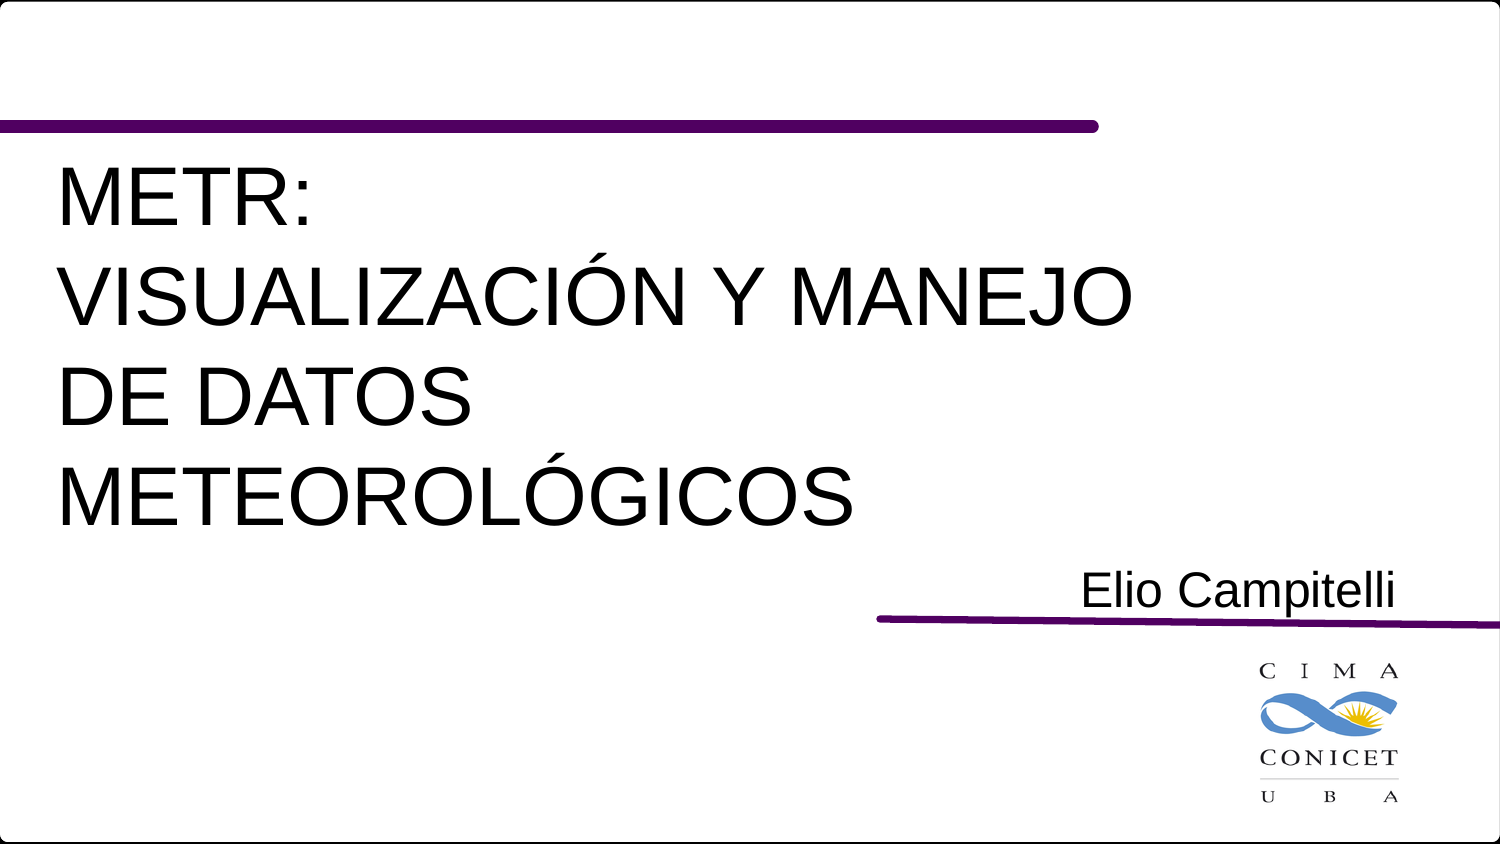

# metR: Visualización y manejo de datos meteorológicos
Elio Campitelli